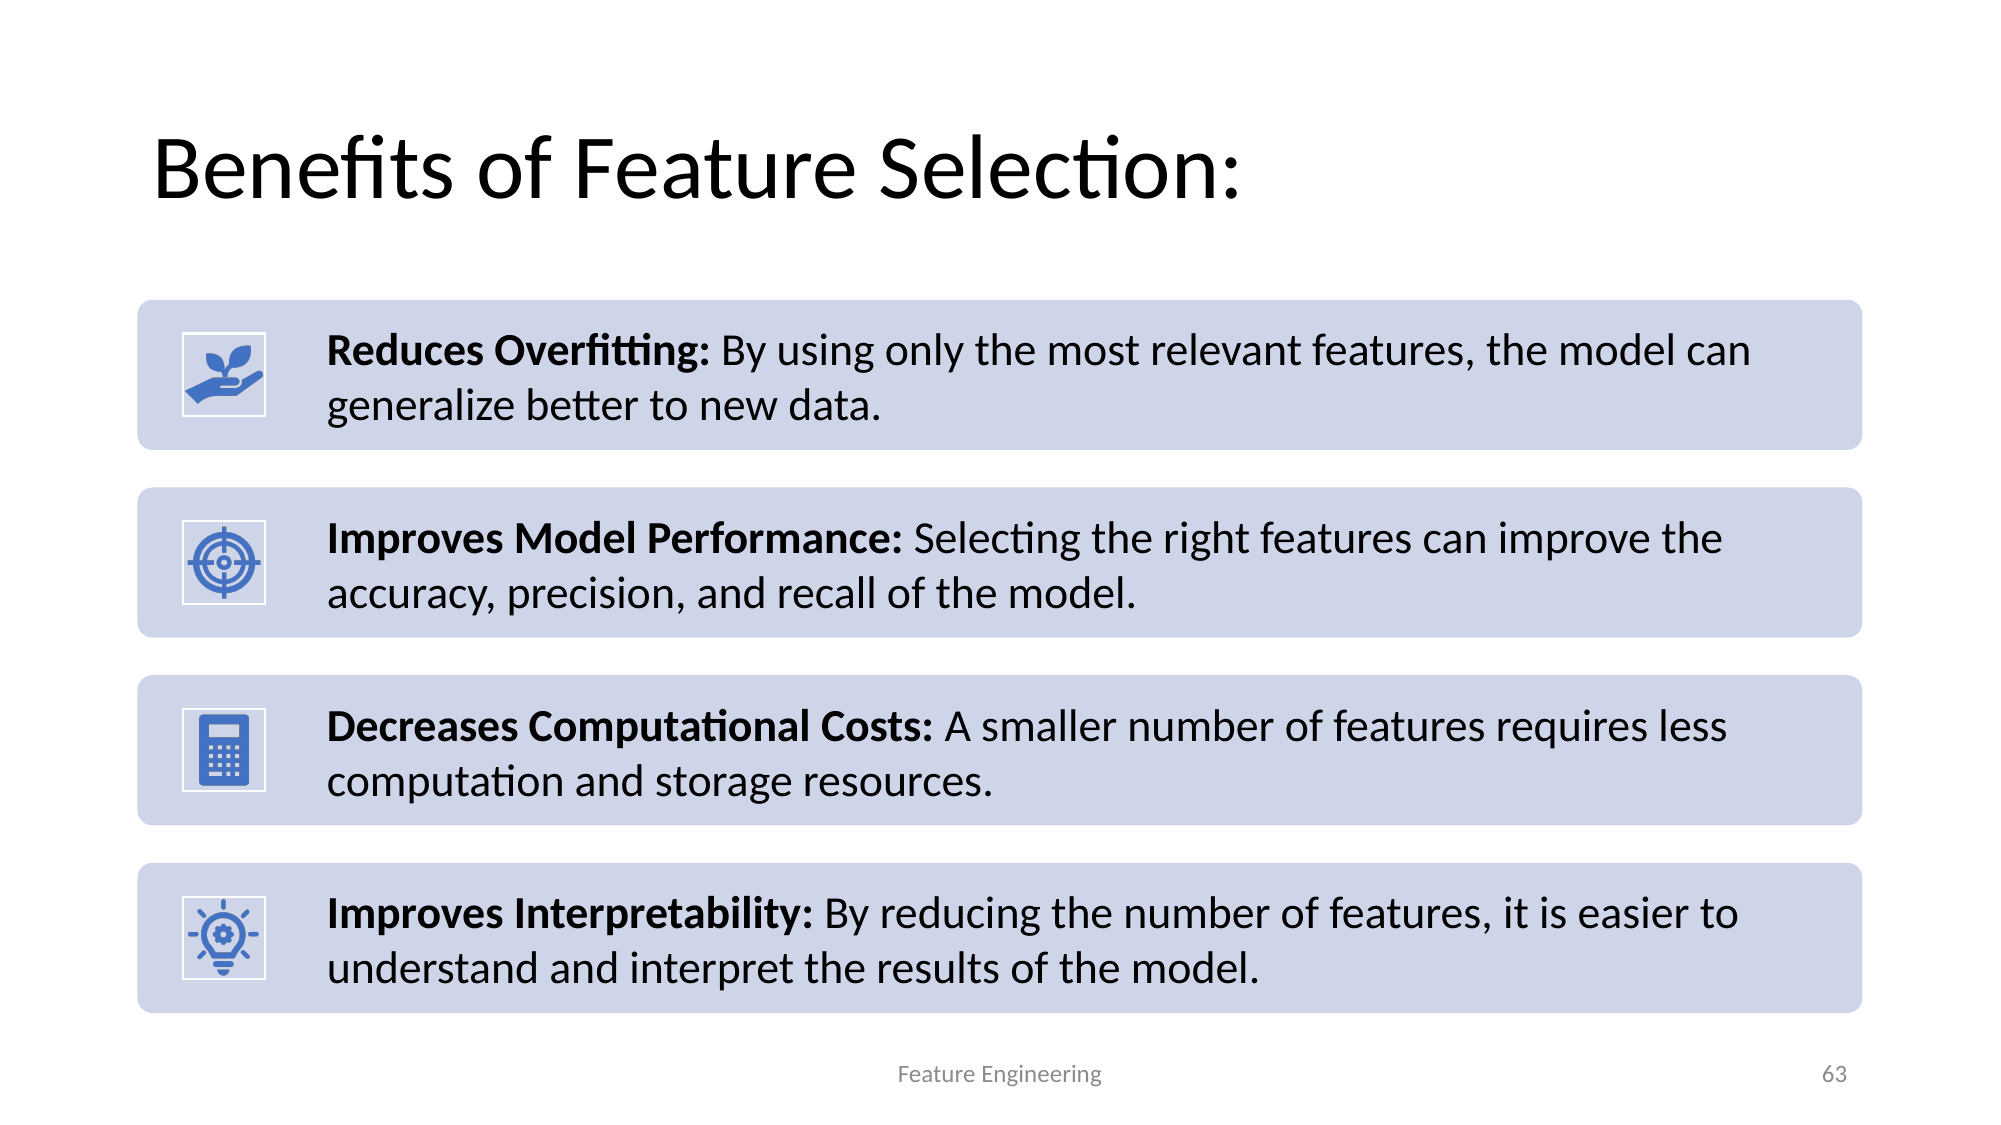

# Benefits of Feature Selection:
Reduces Overfitting: By using only the most relevant features, the model can generalize better to new data.
Improves Model Performance: Selecting the right features can improve the accuracy, precision, and recall of the model.
Decreases Computational Costs: A smaller number of features requires less computation and storage resources.
Improves Interpretability: By reducing the number of features, it is easier to understand and interpret the results of the model.
Feature Engineering
63